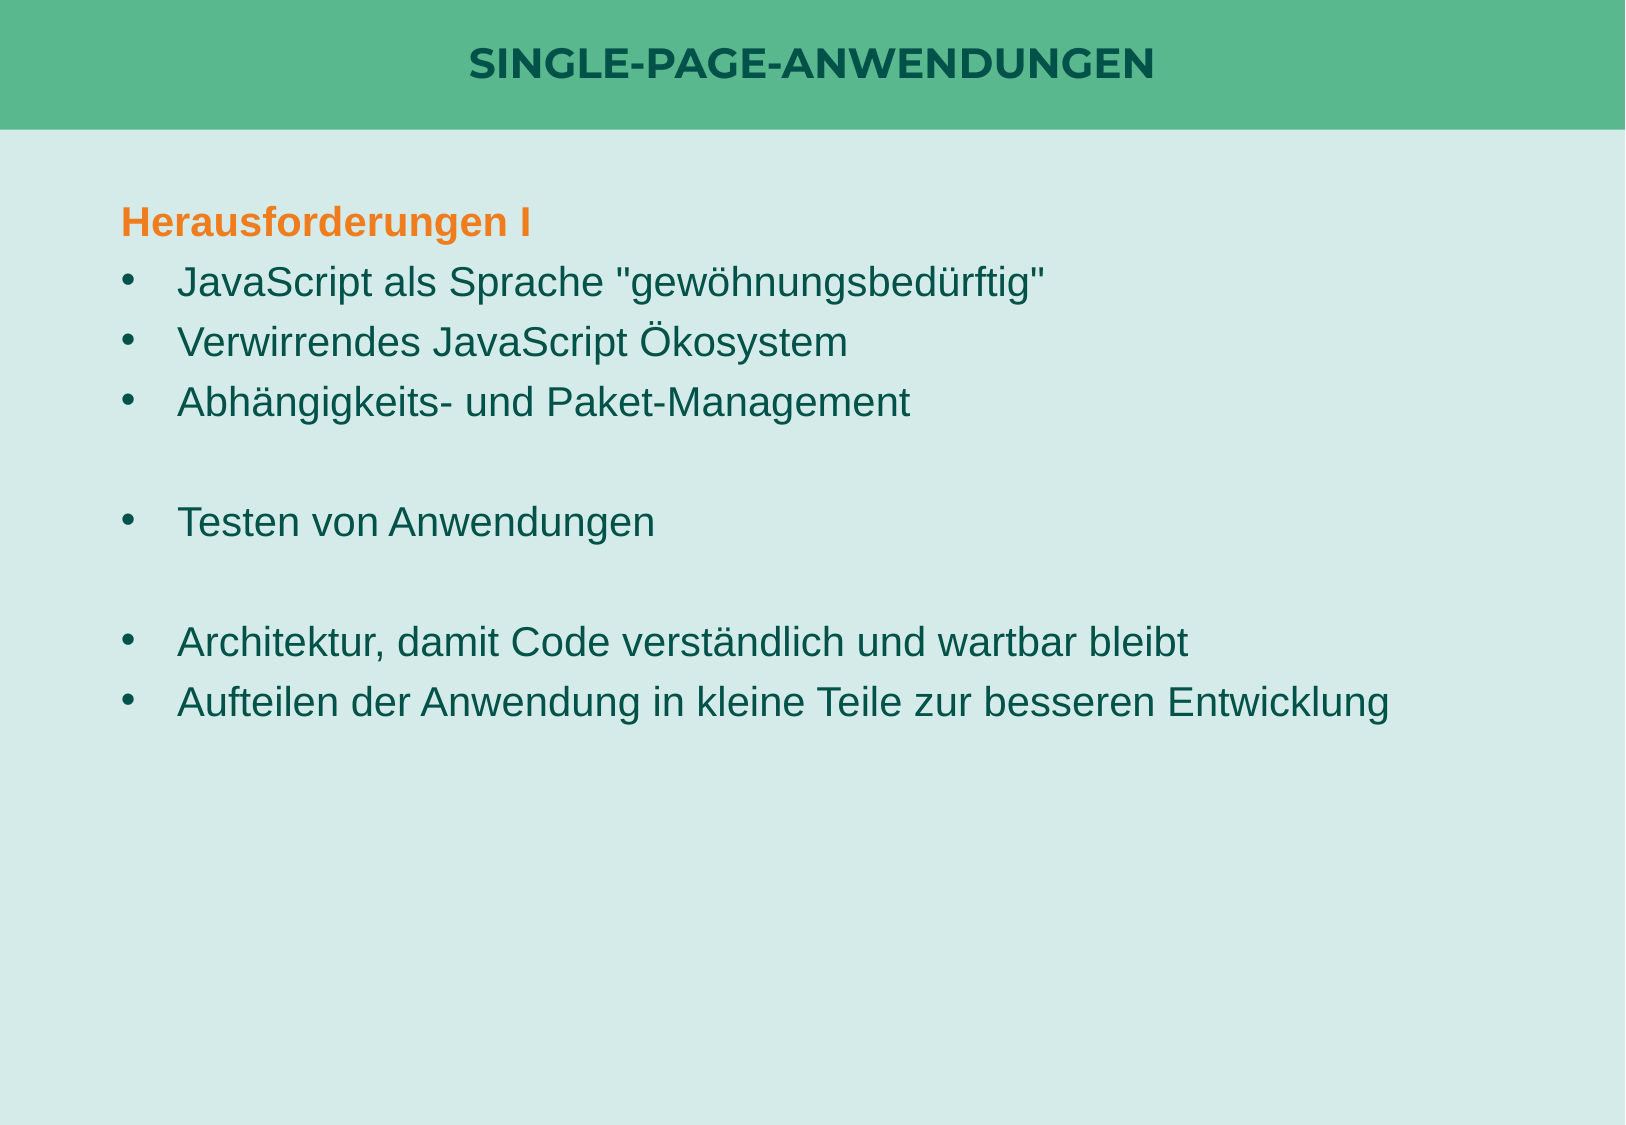

# Single-Page-Anwendungen
Herausforderungen I
JavaScript als Sprache "gewöhnungsbedürftig"
Verwirrendes JavaScript Ökosystem
Abhängigkeits- und Paket-Management

Testen von Anwendungen

Architektur, damit Code verständlich und wartbar bleibt
Aufteilen der Anwendung in kleine Teile zur besseren Entwicklung